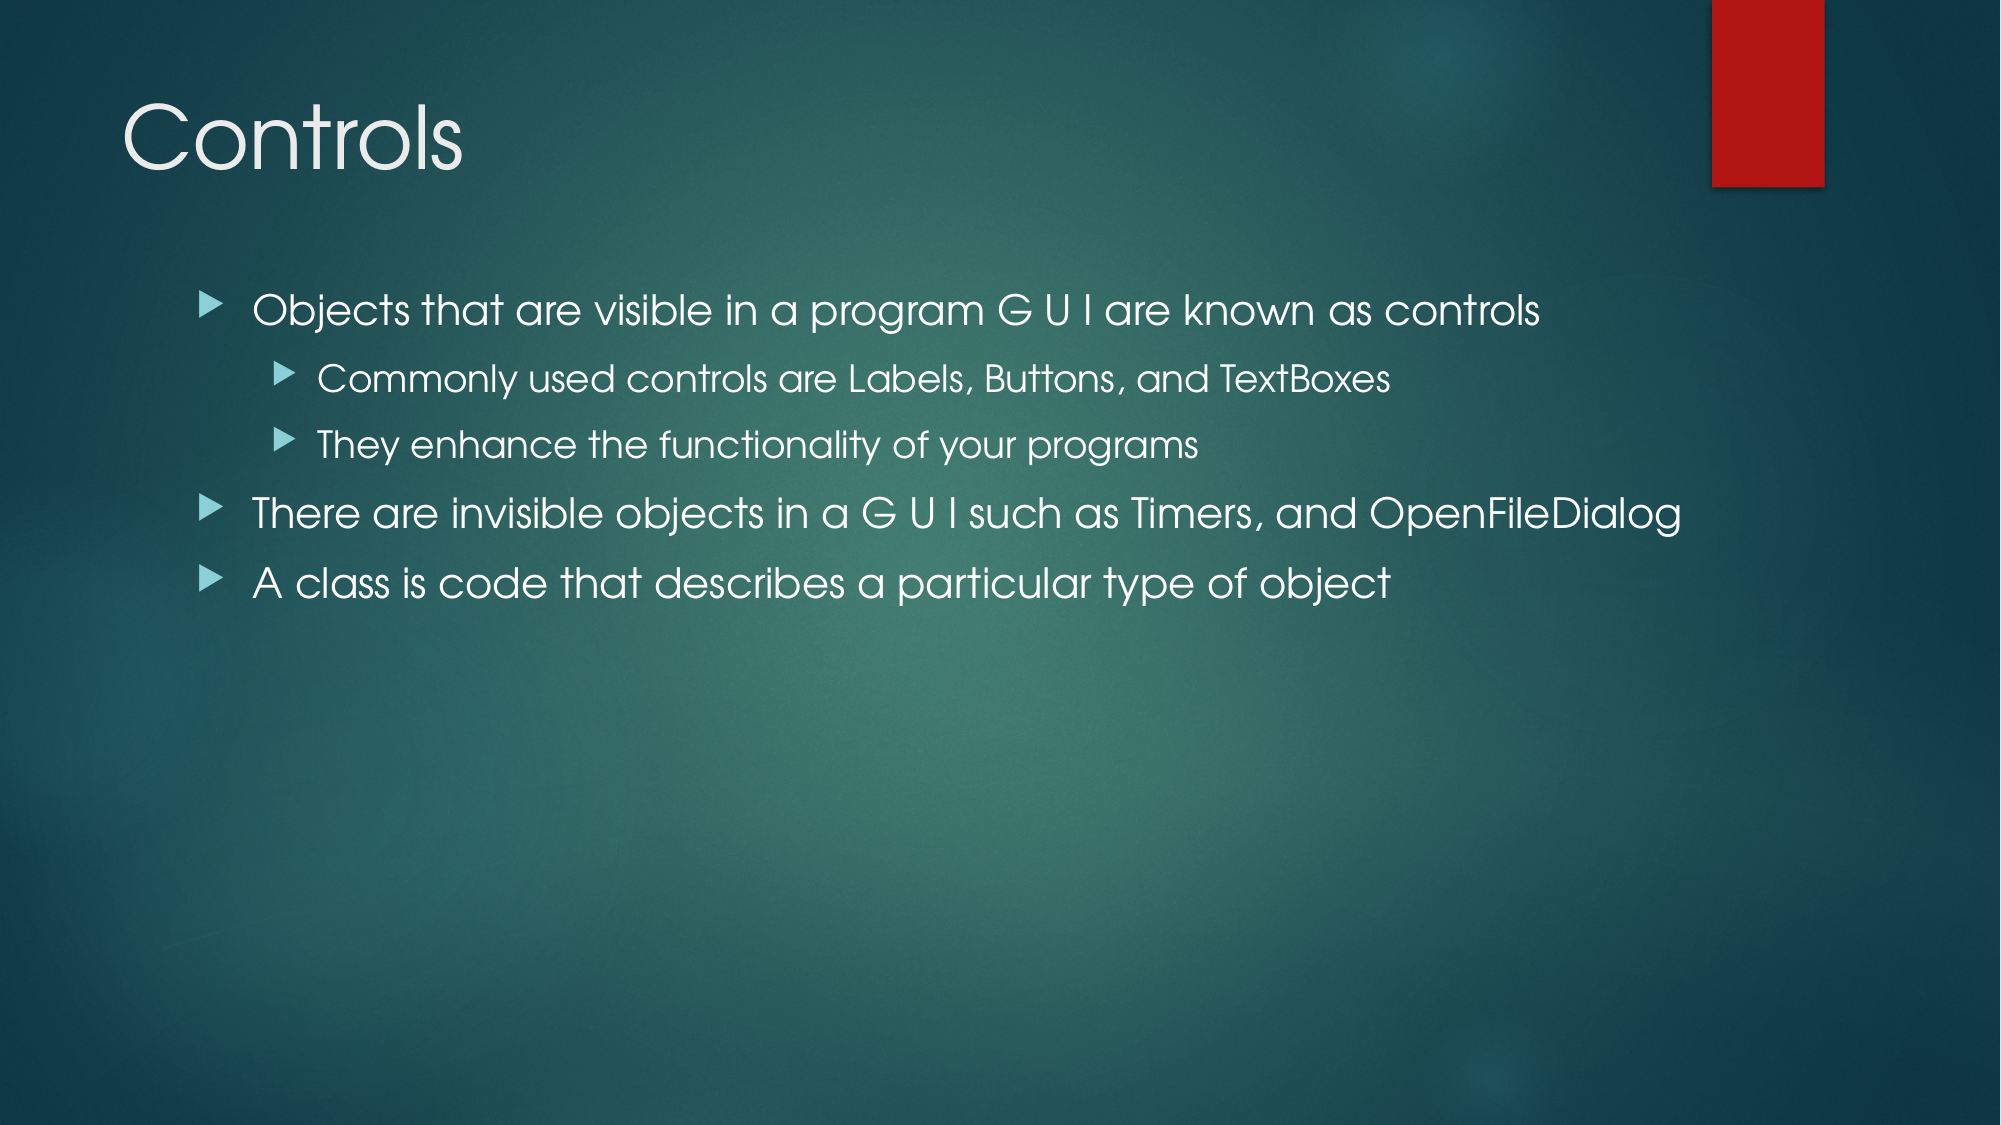

# Controls
Objects that are visible in a program G U I are known as controls
Commonly used controls are Labels, Buttons, and TextBoxes
They enhance the functionality of your programs
There are invisible objects in a G U I such as Timers, and OpenFileDialog
A class is code that describes a particular type of object